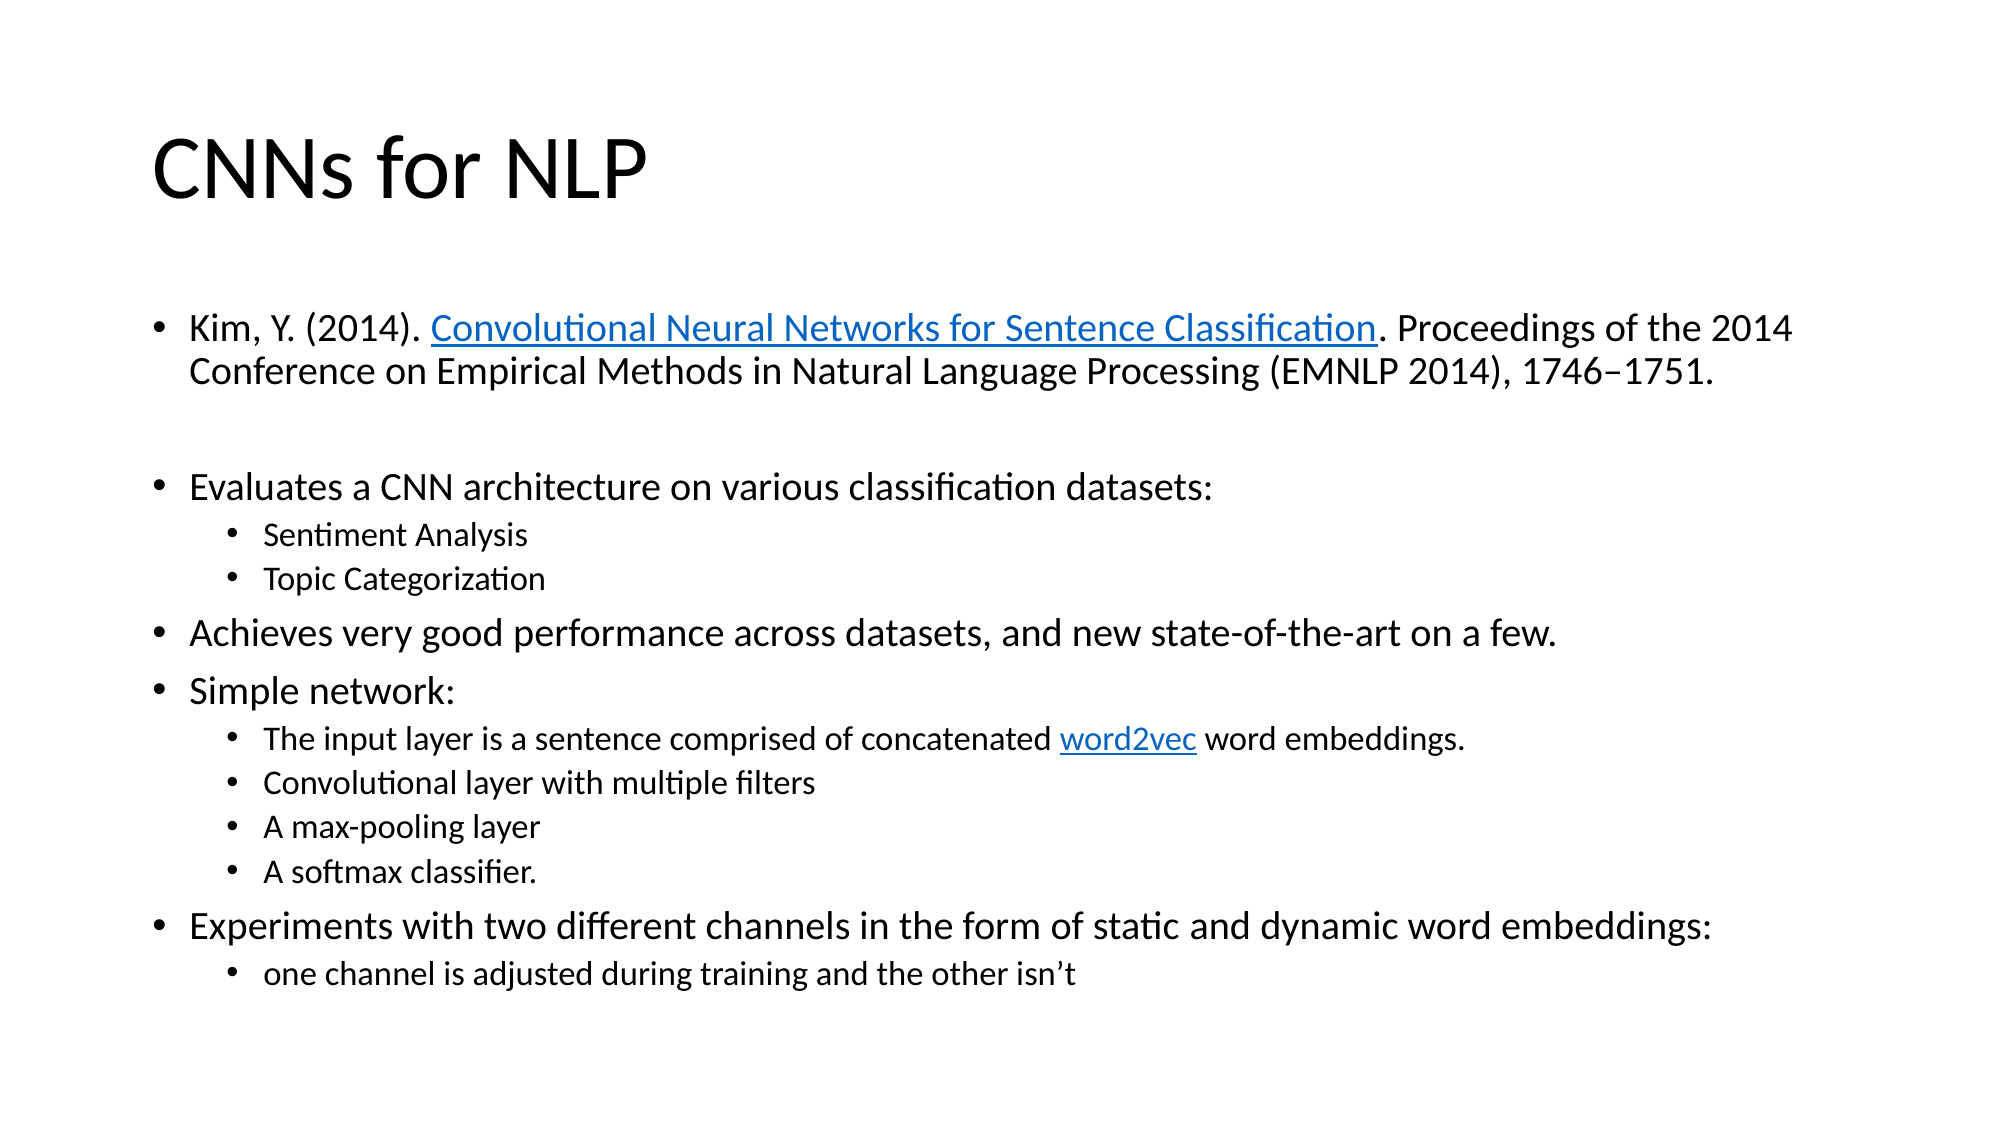

# CNNs for NLP
Kim, Y. (2014). Convolutional Neural Networks for Sentence Classification. Proceedings of the 2014 Conference on Empirical Methods in Natural Language Processing (EMNLP 2014), 1746–1751.

Evaluates a CNN architecture on various classification datasets:
Sentiment Analysis
Topic Categorization
Achieves very good performance across datasets, and new state-of-the-art on a few.
Simple network:
The input layer is a sentence comprised of concatenated word2vec word embeddings.
Convolutional layer with multiple filters
A max-pooling layer
A softmax classifier.
Experiments with two different channels in the form of static and dynamic word embeddings:
one channel is adjusted during training and the other isn’t